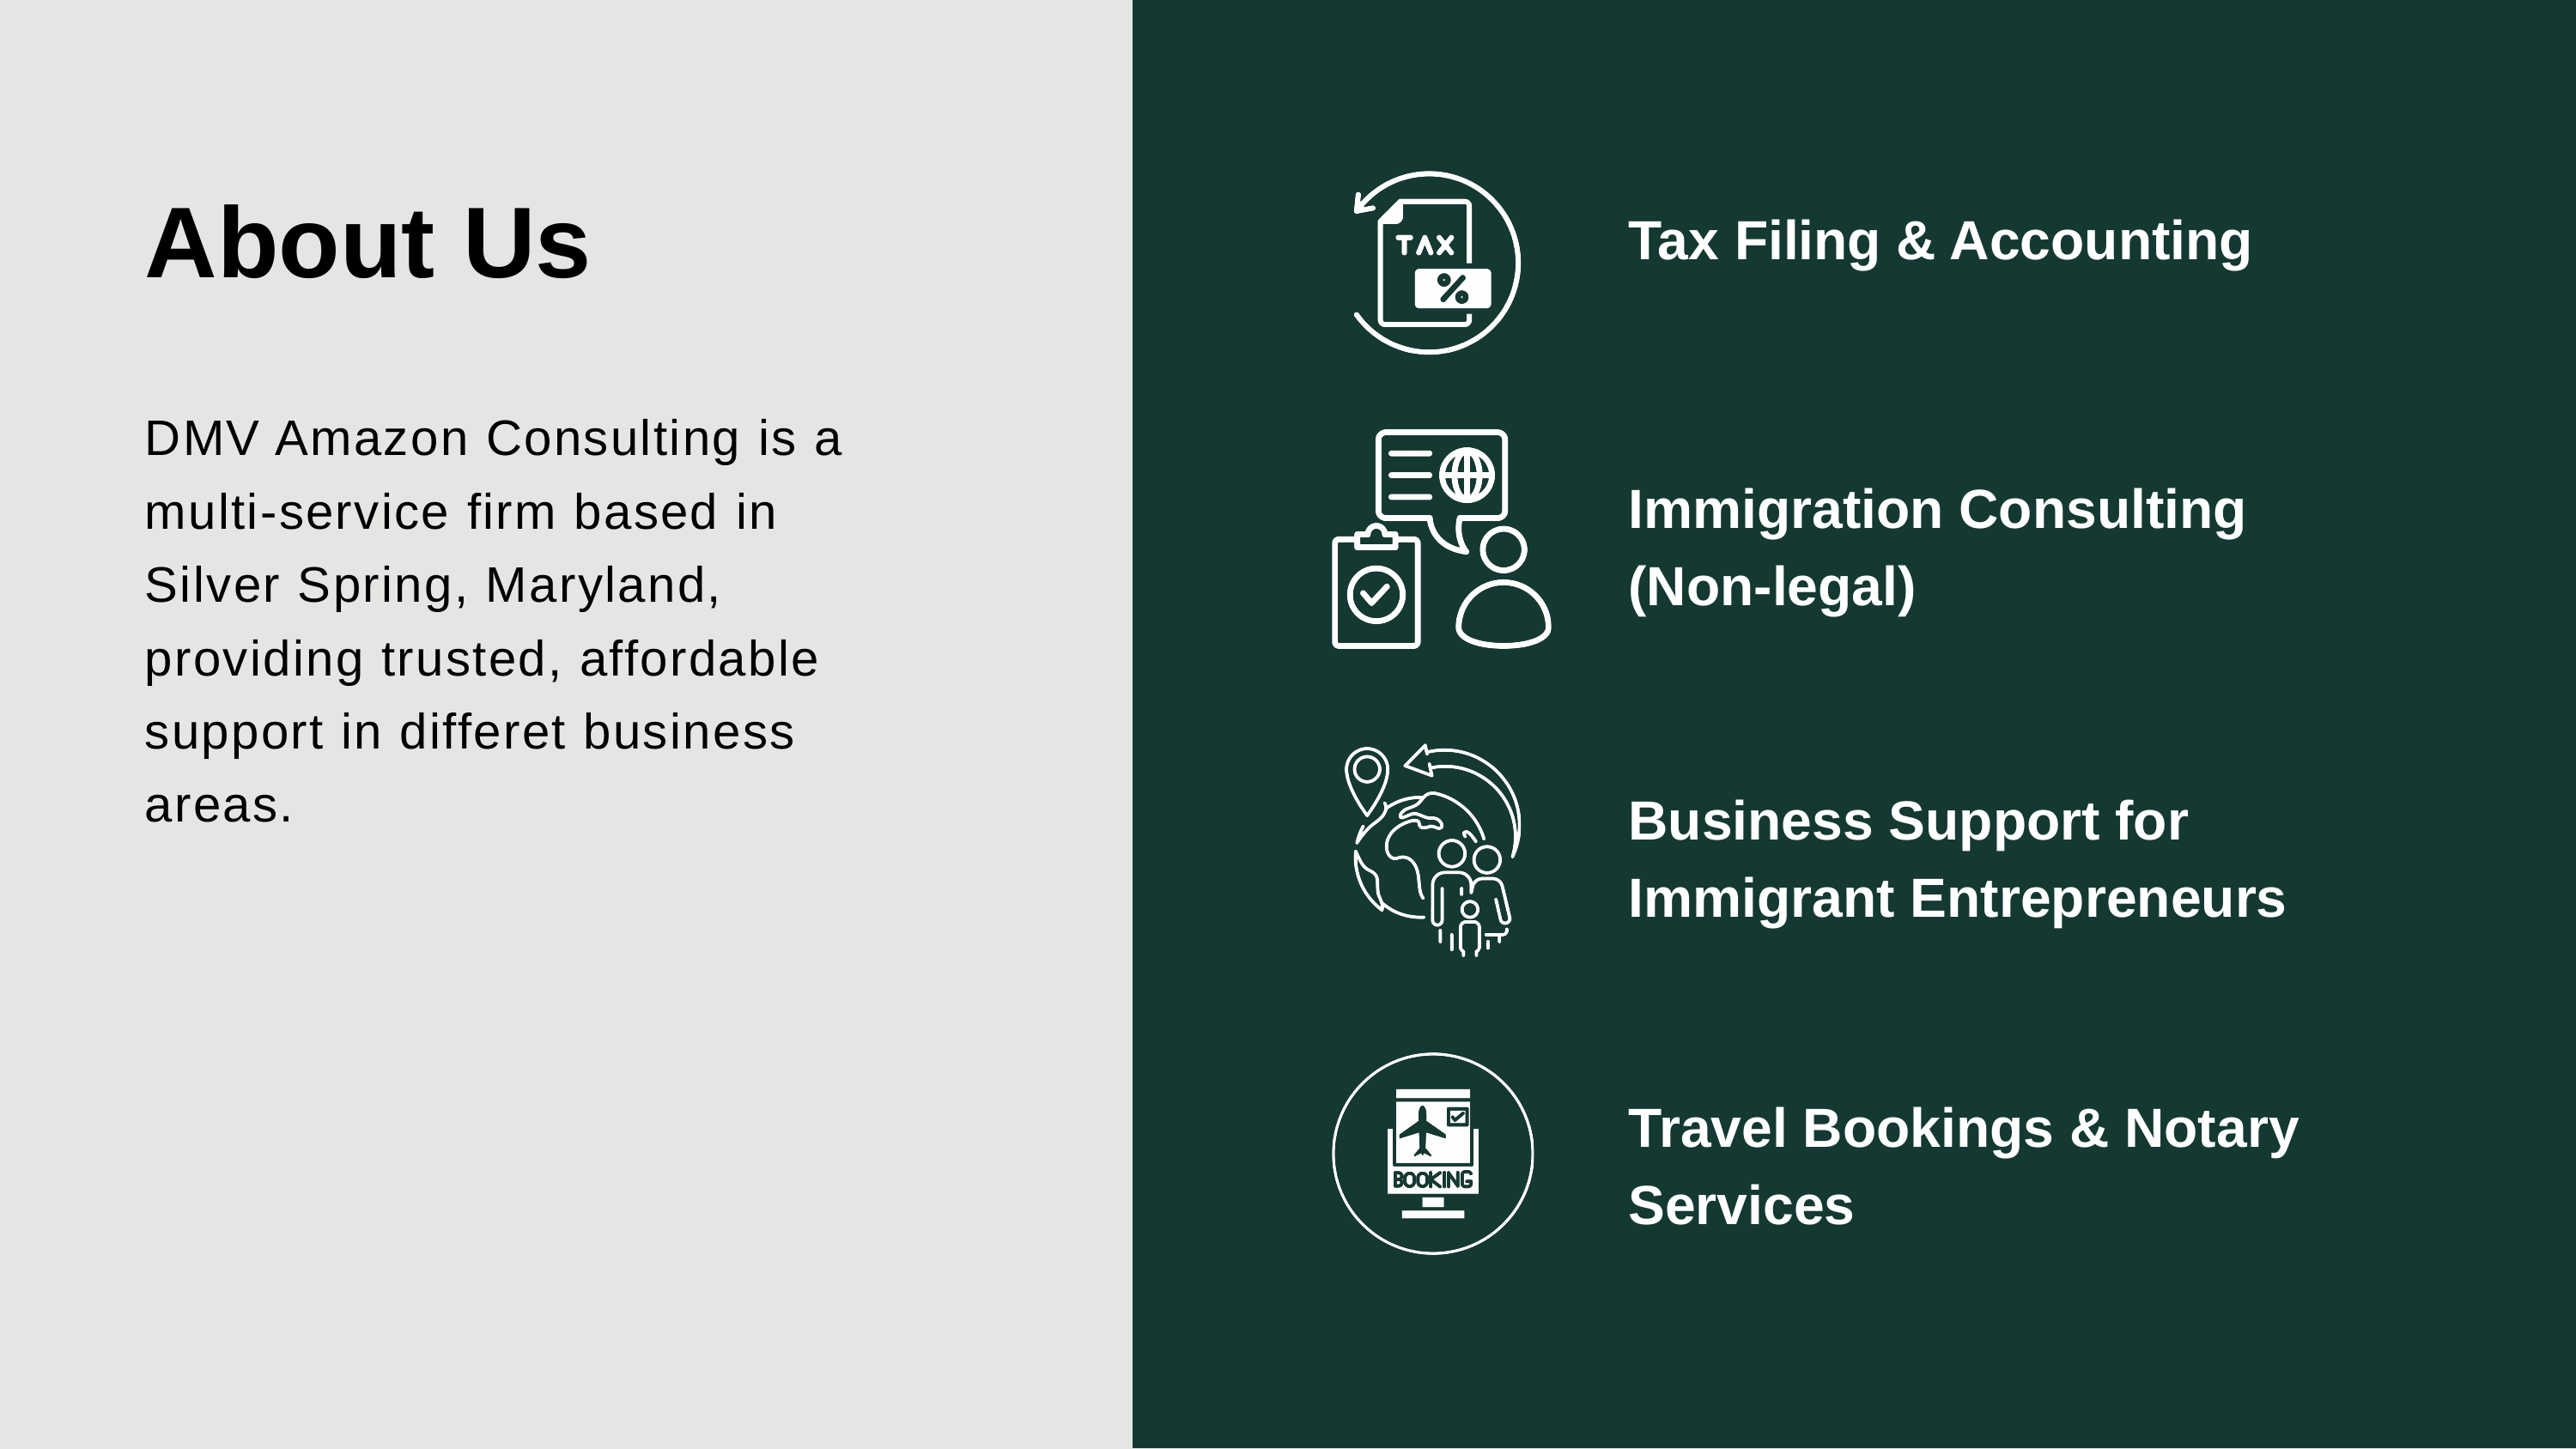

About Us

Tax Filing & Accounting
DMV Amazon Consulting is a multi-service firm based in Silver Spring, Maryland, providing trusted, affordable support in differet business areas.

Immigration Consulting (Non-legal)

Business Support for Immigrant Entrepreneurs

Travel Bookings & Notary Services